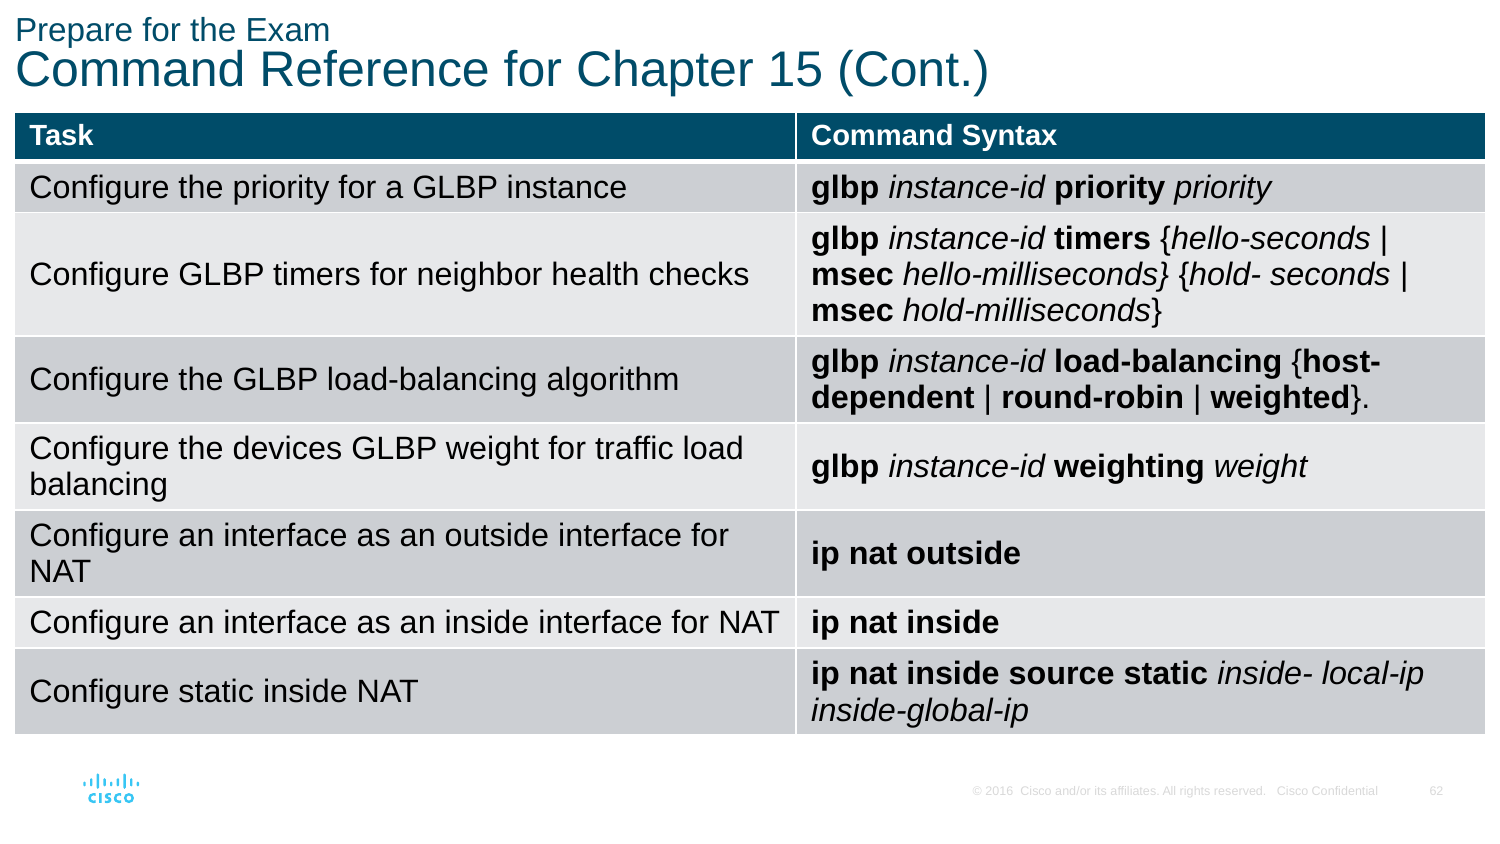

# Prepare for the Exam Command Reference for Chapter 15 (Cont.)
| Task | Command Syntax |
| --- | --- |
| Configure the priority for a GLBP instance | glbp instance-id priority priority |
| Configure GLBP timers for neighbor health checks | glbp instance-id timers {hello-seconds | msec hello-milliseconds} {hold- seconds | msec hold-milliseconds} |
| Configure the GLBP load-balancing algorithm | glbp instance-id load-balancing {host- dependent | round-robin | weighted}. |
| Configure the devices GLBP weight for traffic load balancing | glbp instance-id weighting weight |
| Configure an interface as an outside interface for NAT | ip nat outside |
| Configure an interface as an inside interface for NAT | ip nat inside |
| Configure static inside NAT | ip nat inside source static inside- local-ip inside-global-ip |